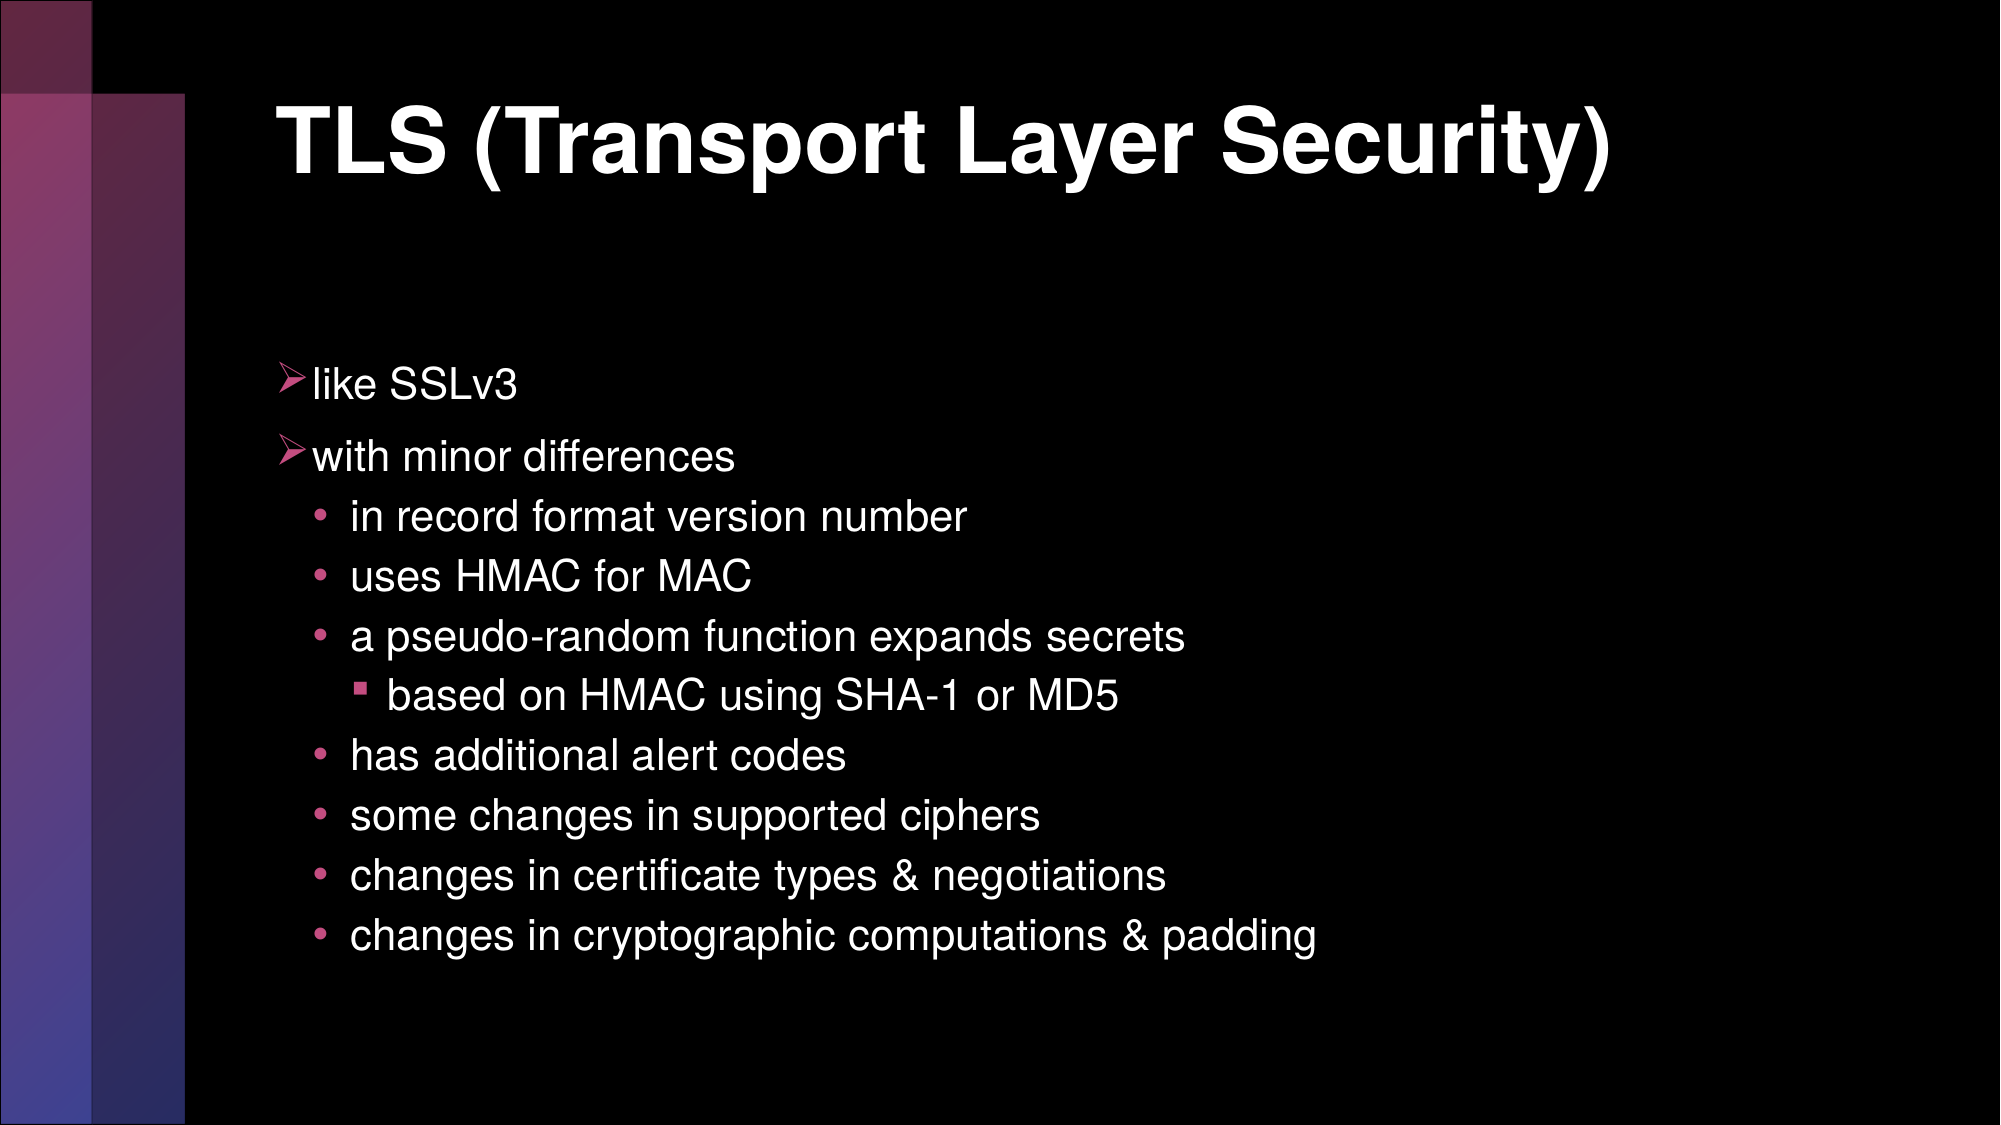

# TLS (Transport Layer Security)
like SSLv3
with minor differences
in record format version number
uses HMAC for MAC
a pseudo-random function expands secrets
based on HMAC using SHA-1 or MD5
has additional alert codes
some changes in supported ciphers
changes in certificate types & negotiations
changes in cryptographic computations & padding